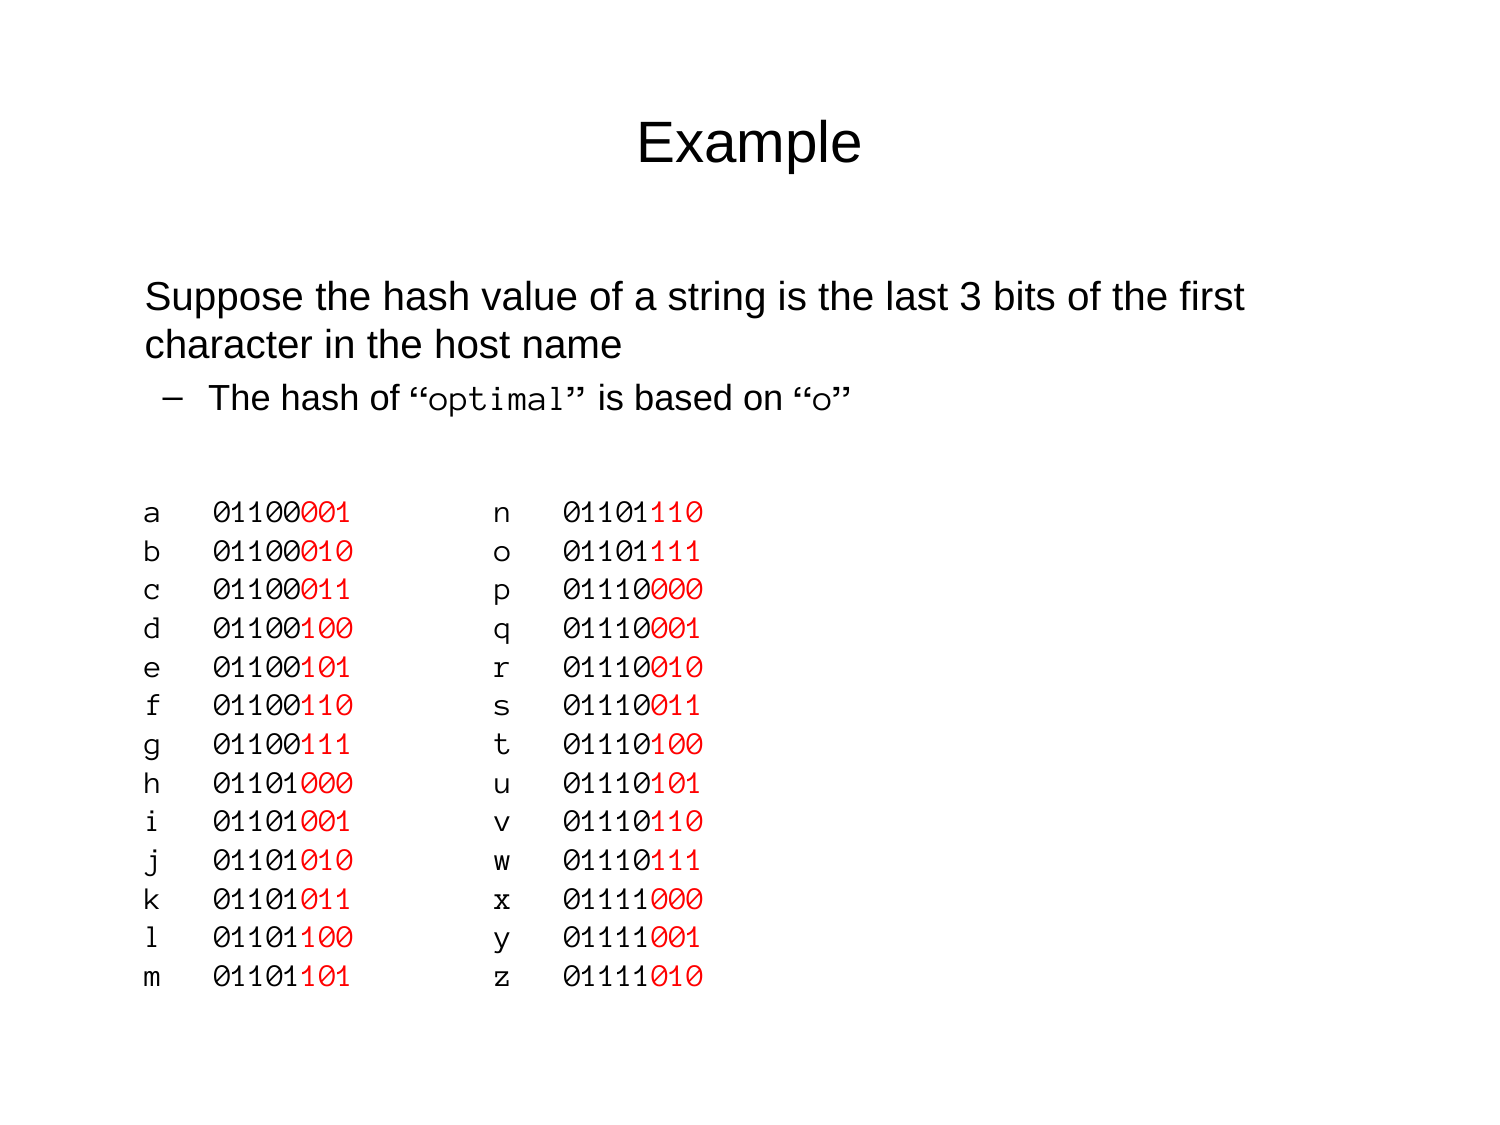

# Example
	Suppose the hash value of a string is the last 3 bits of the first character in the host name
The hash of “optimal” is based on “o”

				a   01100001        n   01101110
				b   01100010        o   01101111
				c   01100011        p   01110000
				d   01100100        q   01110001
				e   01100101        r   01110010
				f   01100110        s   01110011
				g   01100111        t   01110100
				h   01101000        u   01110101
				i   01101001        v   01110110
				j   01101010        w   01110111
				k   01101011        x   01111000
				l   01101100        y   01111001
				m   01101101        z   01111010